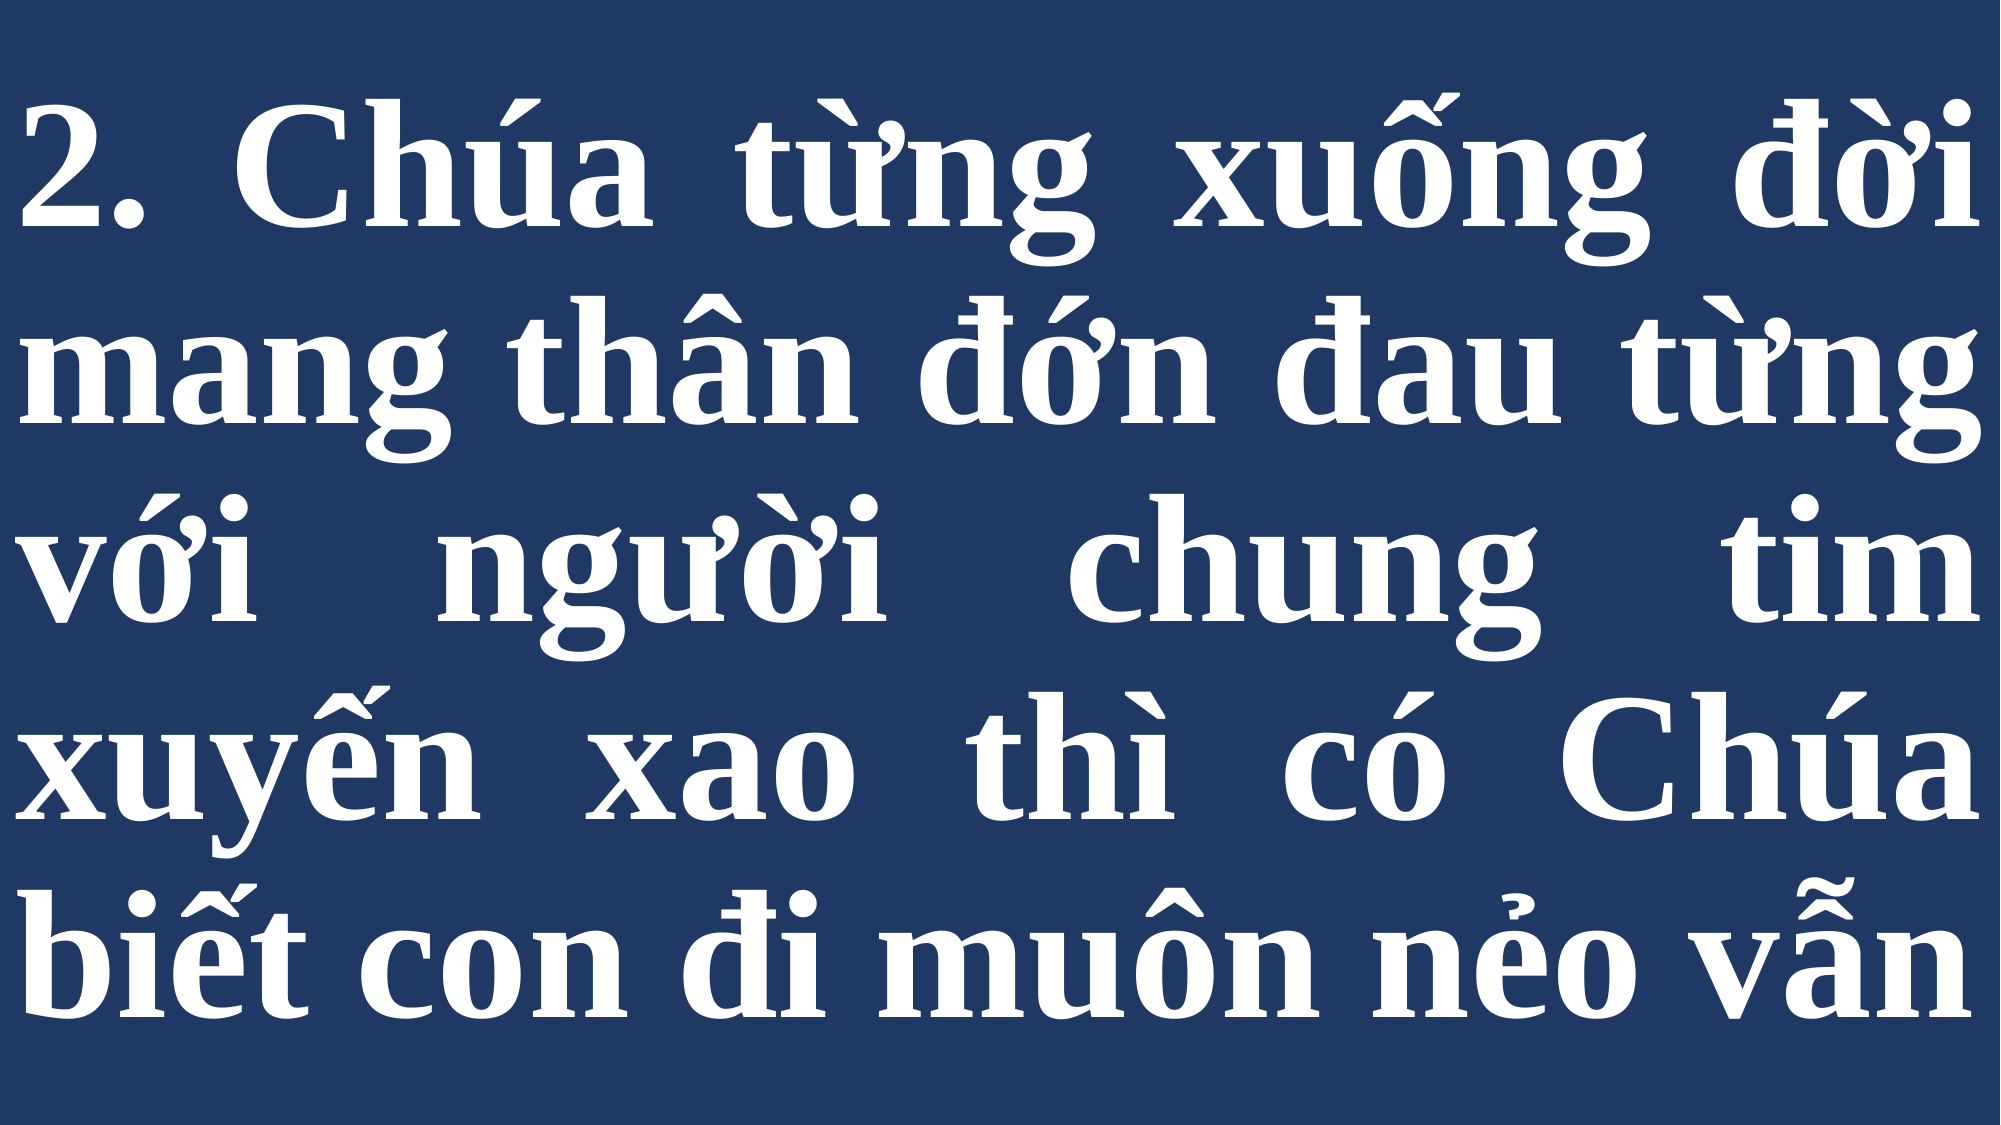

# 2. Chúa từng xuống đời mang thân đớn đau từng với người chung tim xuyến xao thì có Chúa biết con đi muôn nẻo vẫn